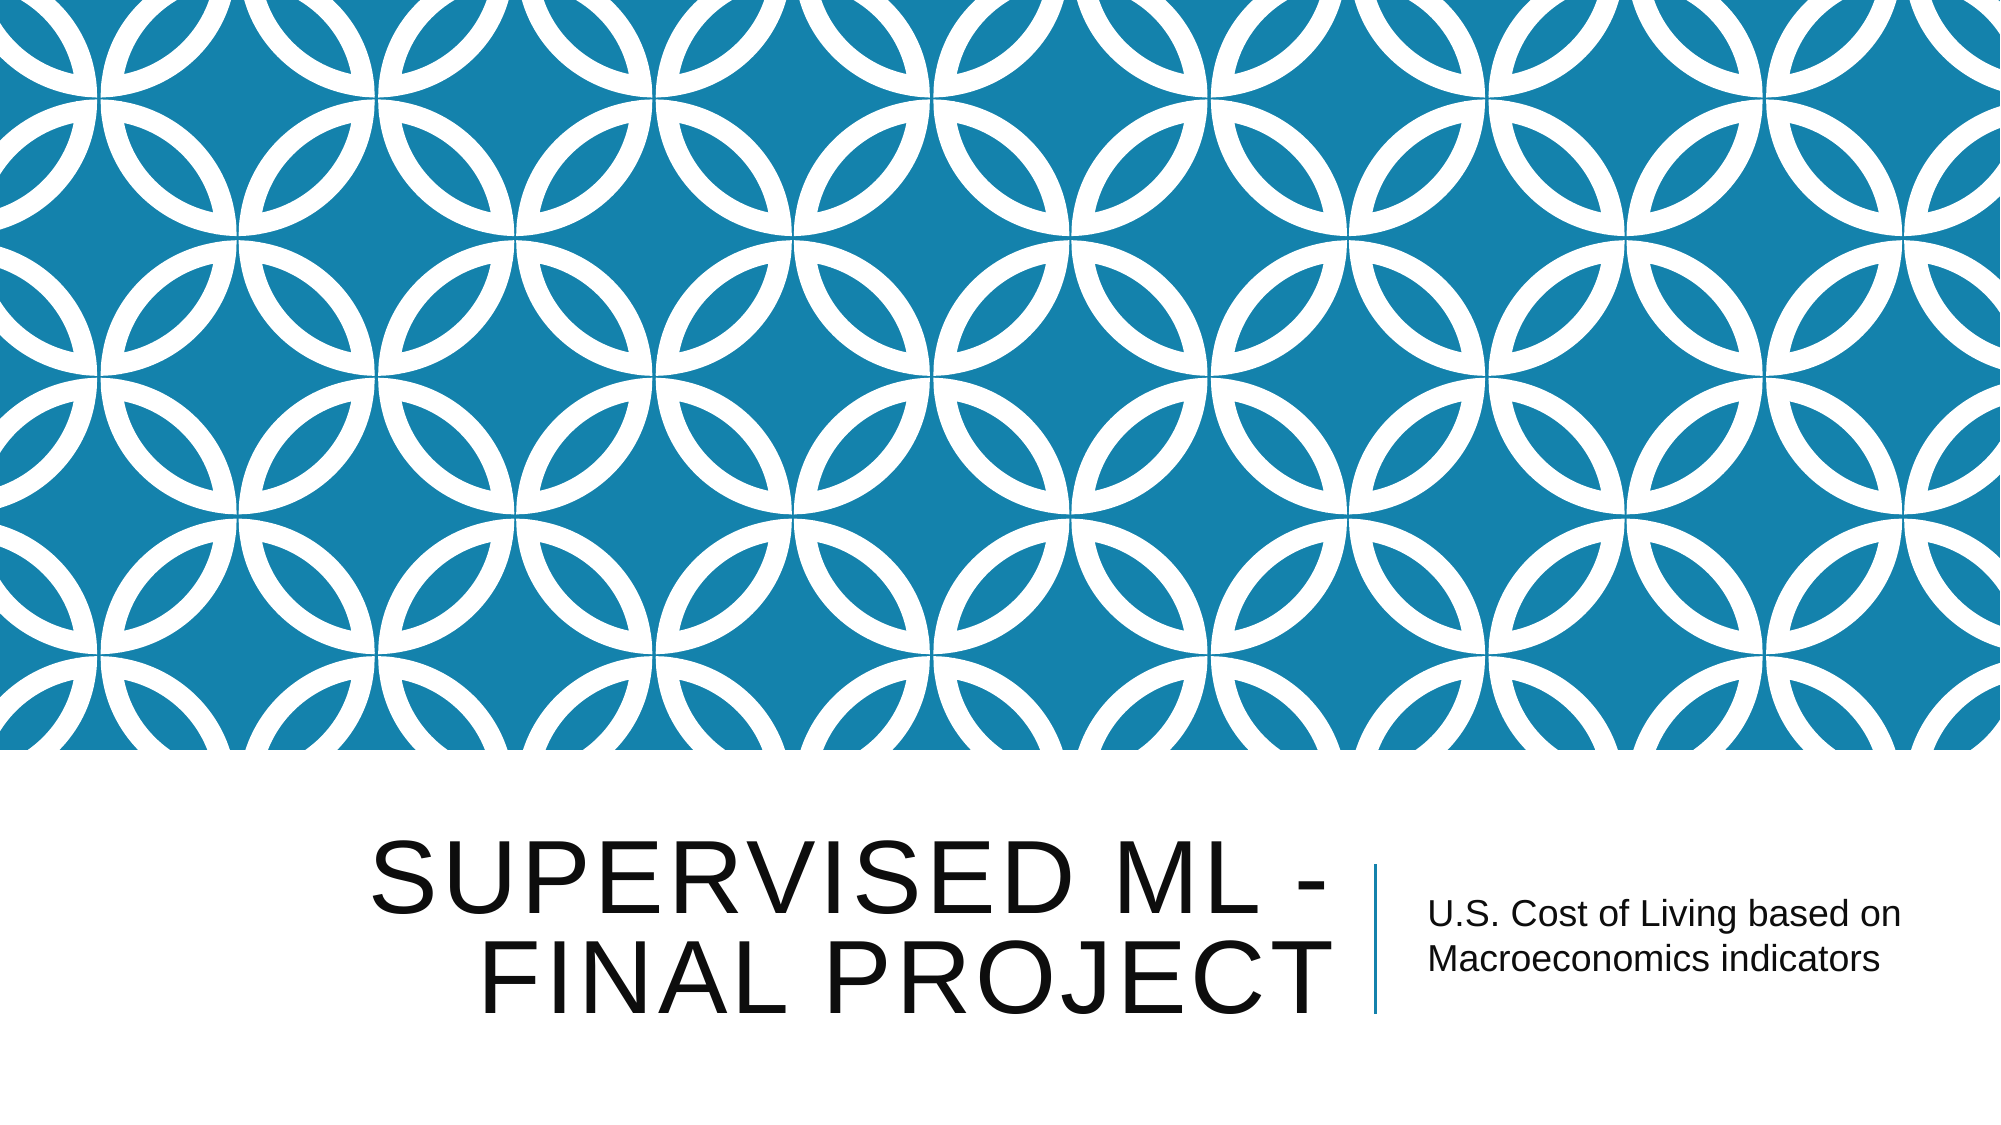

# Supervised mL - Final project
U.S. Cost of Living based on Macroeconomics indicators